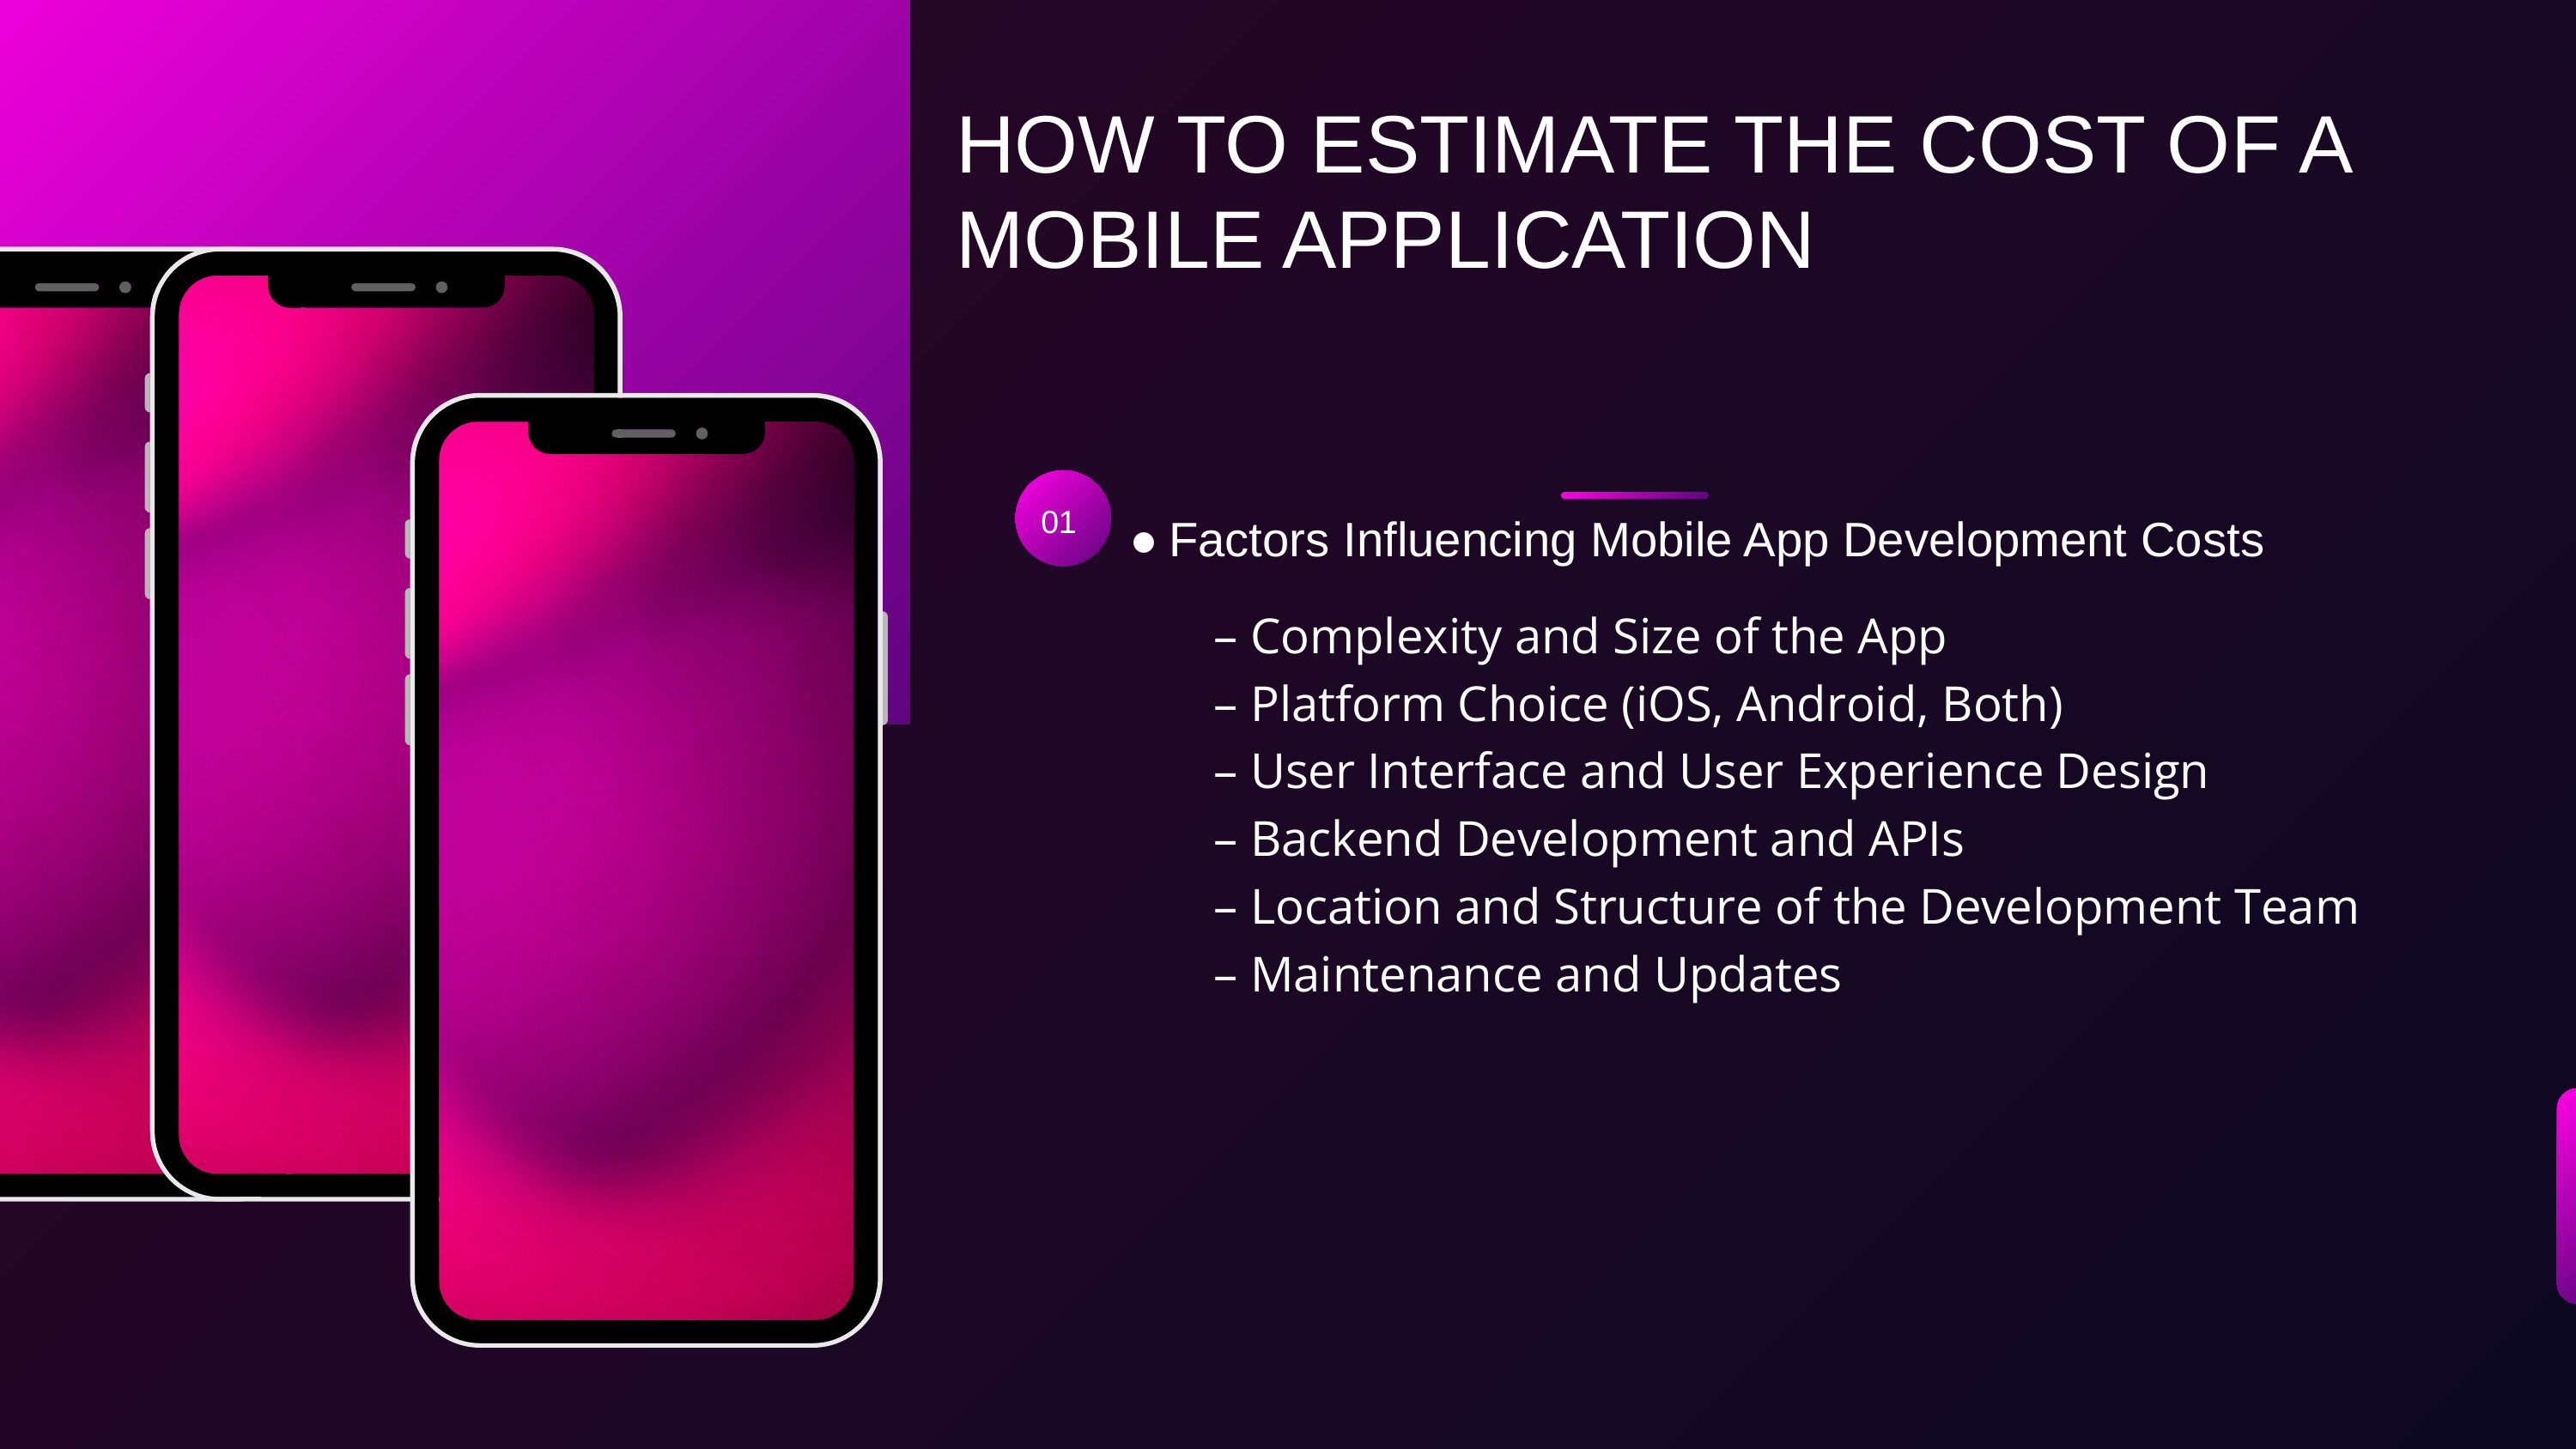

HOW TO ESTIMATE THE COST OF A MOBILE APPLICATION

⦁ Factors Influencing Mobile App Development Costs

01
– Complexity and Size of the App
– Platform Choice (iOS, Android, Both)
– User Interface and User Experience Design
– Backend Development and APIs
– Location and Structure of the Development Team
– Maintenance and Updates